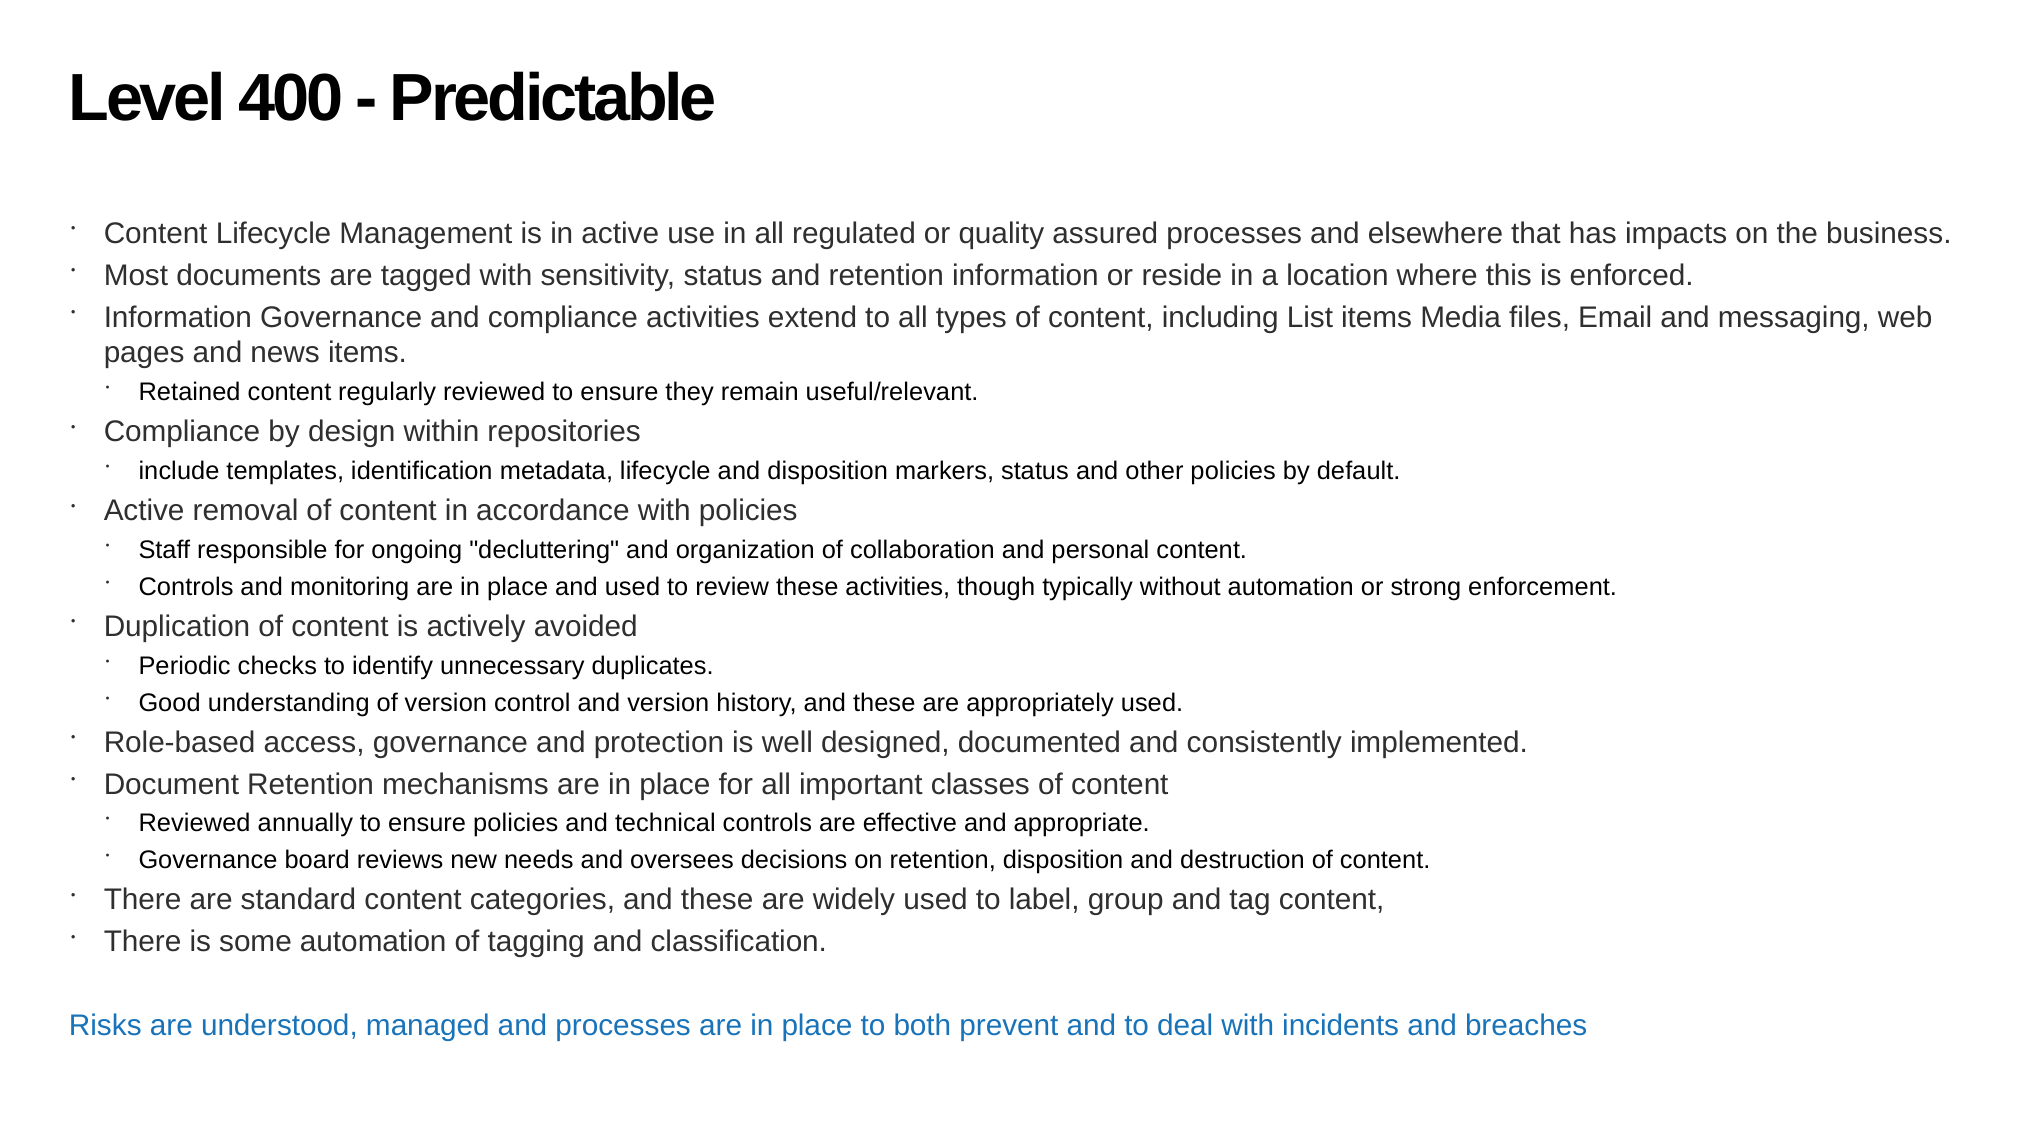

# Level 400 - Predictable
Content Lifecycle Management is in active use in all regulated or quality assured processes and elsewhere that has impacts on the business.
Most documents are tagged with sensitivity, status and retention information or reside in a location where this is enforced.
Information Governance and compliance activities extend to all types of content, including List items Media files, Email and messaging, web pages and news items.
Retained content regularly reviewed to ensure they remain useful/relevant.
Compliance by design within repositories
include templates, identification metadata, lifecycle and disposition markers, status and other policies by default.
Active removal of content in accordance with policies
Staff responsible for ongoing "decluttering" and organization of collaboration and personal content.
Controls and monitoring are in place and used to review these activities, though typically without automation or strong enforcement.
Duplication of content is actively avoided
Periodic checks to identify unnecessary duplicates.
Good understanding of version control and version history, and these are appropriately used.
Role-based access, governance and protection is well designed, documented and consistently implemented.
Document Retention mechanisms are in place for all important classes of content
Reviewed annually to ensure policies and technical controls are effective and appropriate.
Governance board reviews new needs and oversees decisions on retention, disposition and destruction of content.
There are standard content categories, and these are widely used to label, group and tag content,
There is some automation of tagging and classification.

Risks are understood, managed and processes are in place to both prevent and to deal with incidents and breaches